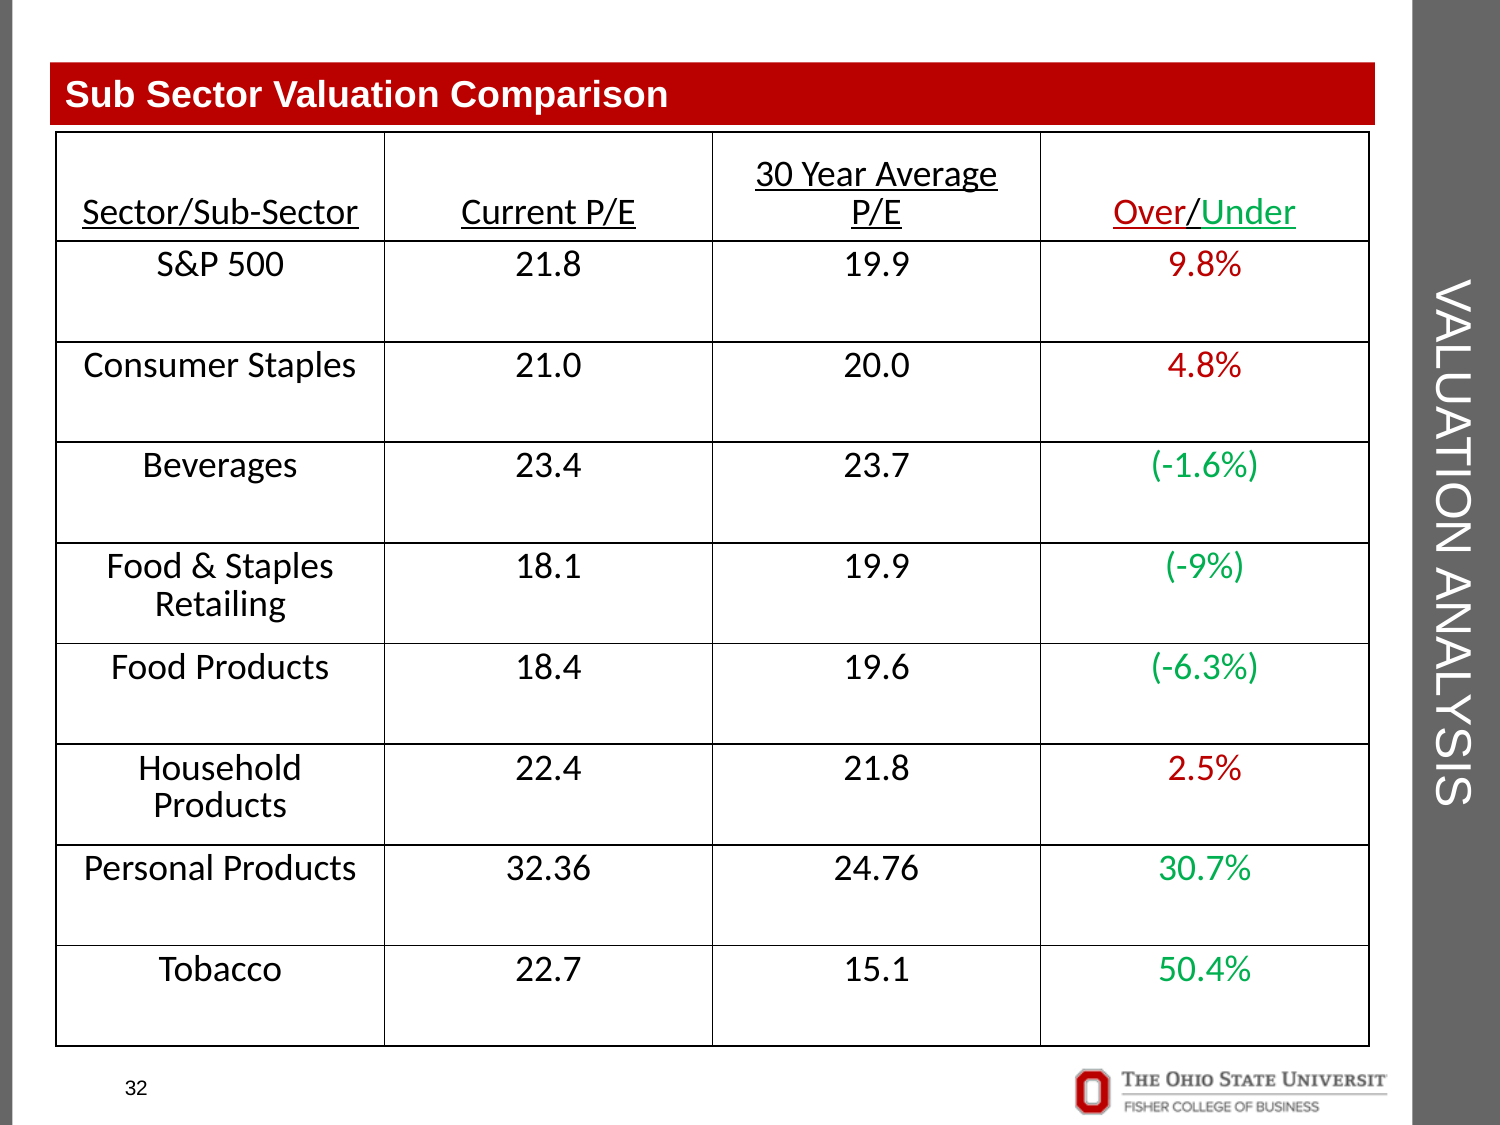

Sub Sector Valuation Comparison
# Valuation Analysis
| Sector/Sub-Sector | Current P/E | 30 Year Average P/E | Over/Under |
| --- | --- | --- | --- |
| S&P 500 | 21.8 | 19.9 | 9.8% |
| Consumer Staples | 21.0 | 20.0 | 4.8% |
| Beverages | 23.4 | 23.7 | (-1.6%) |
| Food & Staples Retailing | 18.1 | 19.9 | (-9%) |
| Food Products | 18.4 | 19.6 | (-6.3%) |
| Household Products | 22.4 | 21.8 | 2.5% |
| Personal Products | 32.36 | 24.76 | 30.7% |
| Tobacco | 22.7 | 15.1 | 50.4% |
32